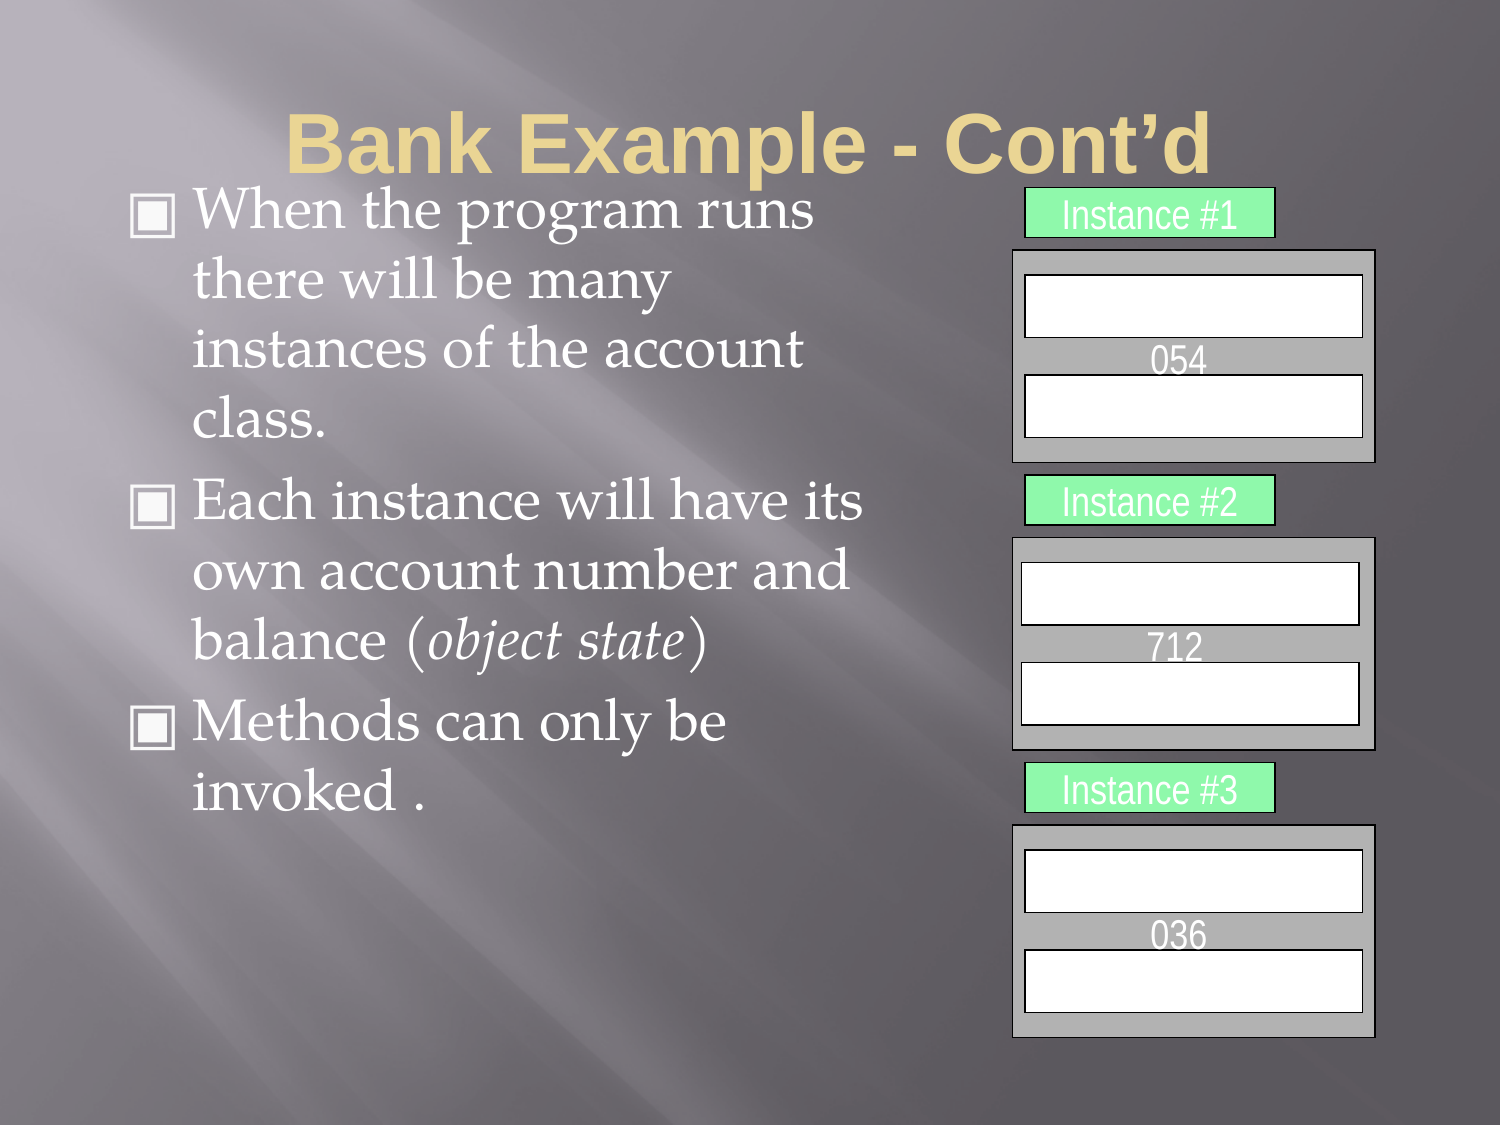

# Bank Example - Cont’d
When the program runs there will be many instances of the account class.
Each instance will have its own account number and balance (object state)
Methods can only be invoked .
Instance #1

number:  054

balance:  $19
Instance #2

number:  712

balance: $240
Instance #3

number:  036

balance: $941